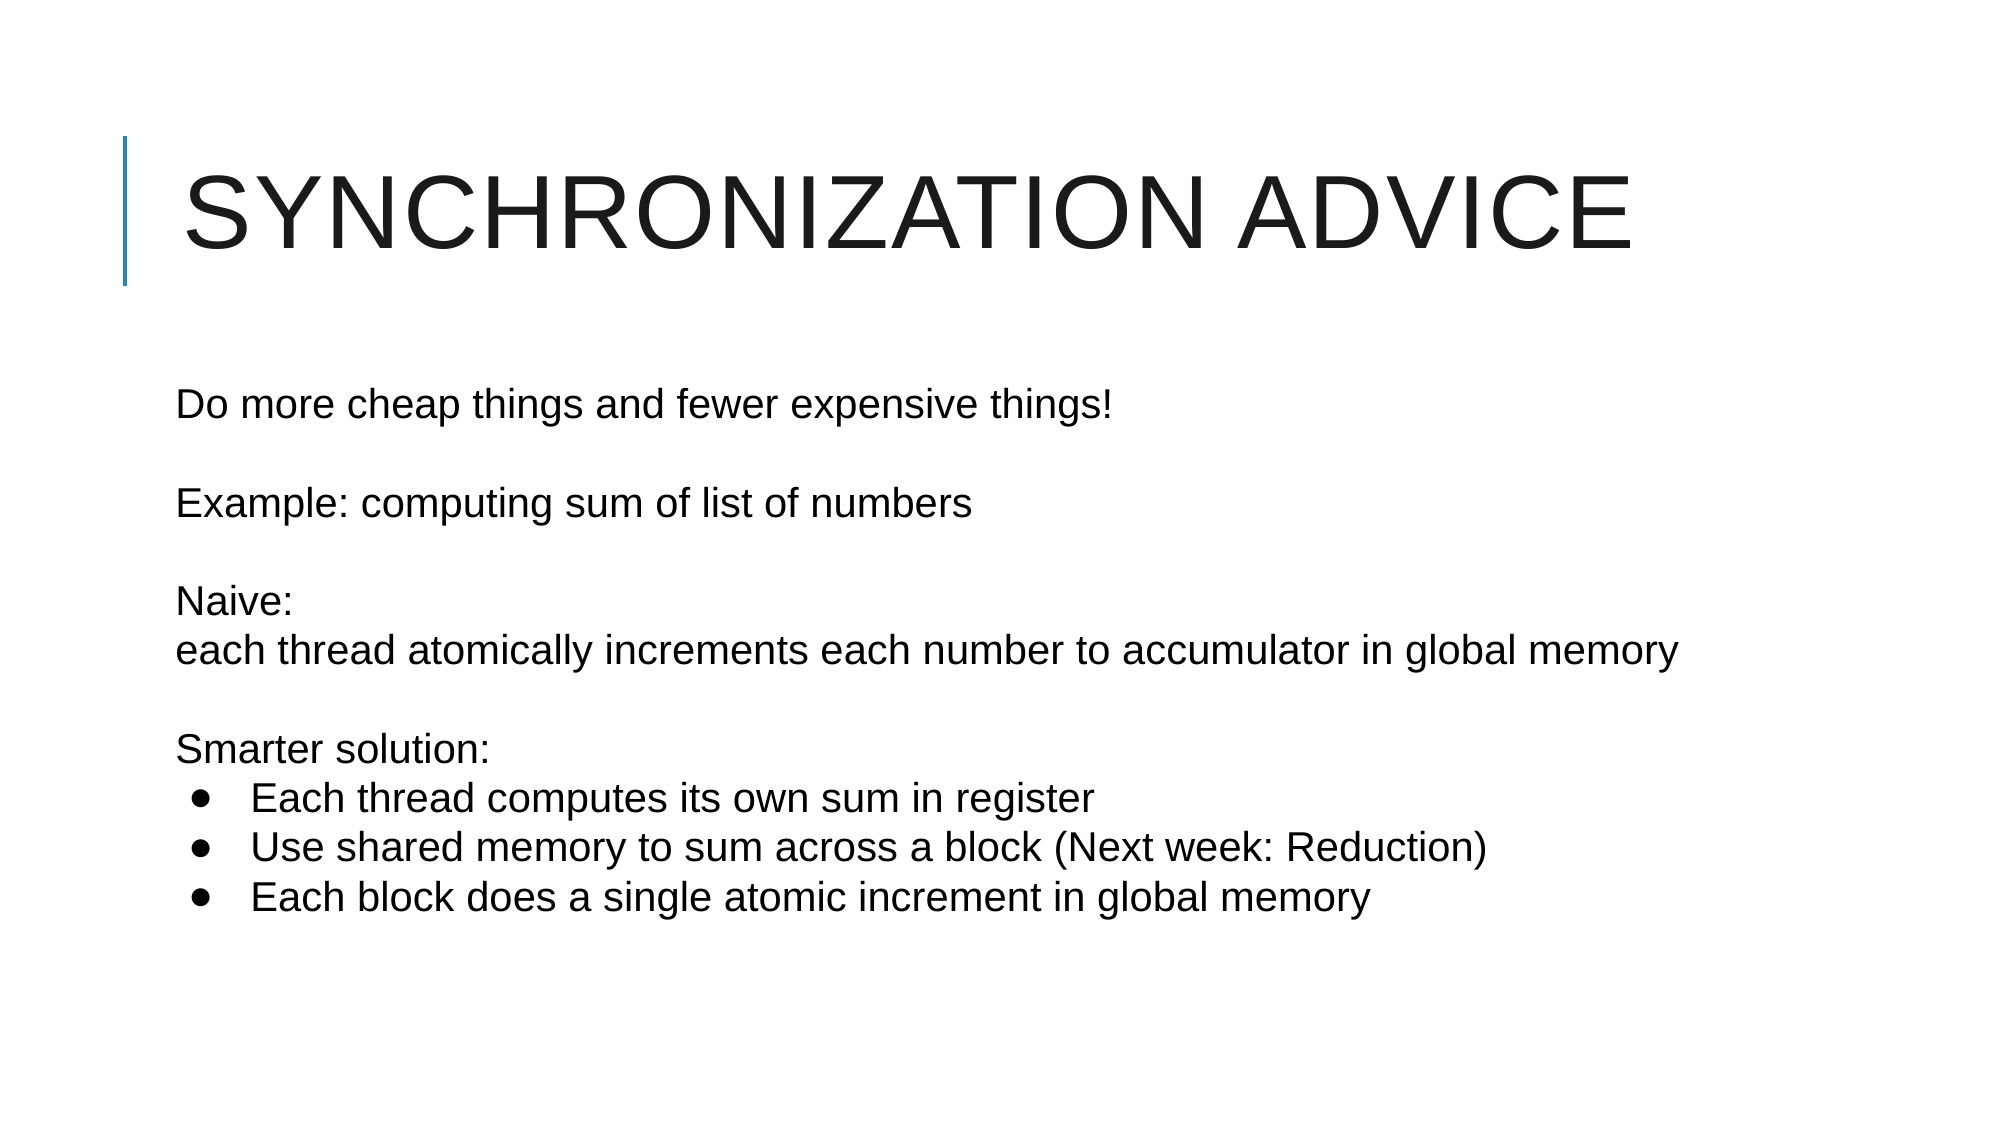

# Synchronization Advice
Do more cheap things and fewer expensive things!

Example: computing sum of list of numbers

Naive:
each thread atomically increments each number to accumulator in global memory

Smarter solution:
Each thread computes its own sum in register
Use shared memory to sum across a block (Next week: Reduction)
Each block does a single atomic increment in global memory